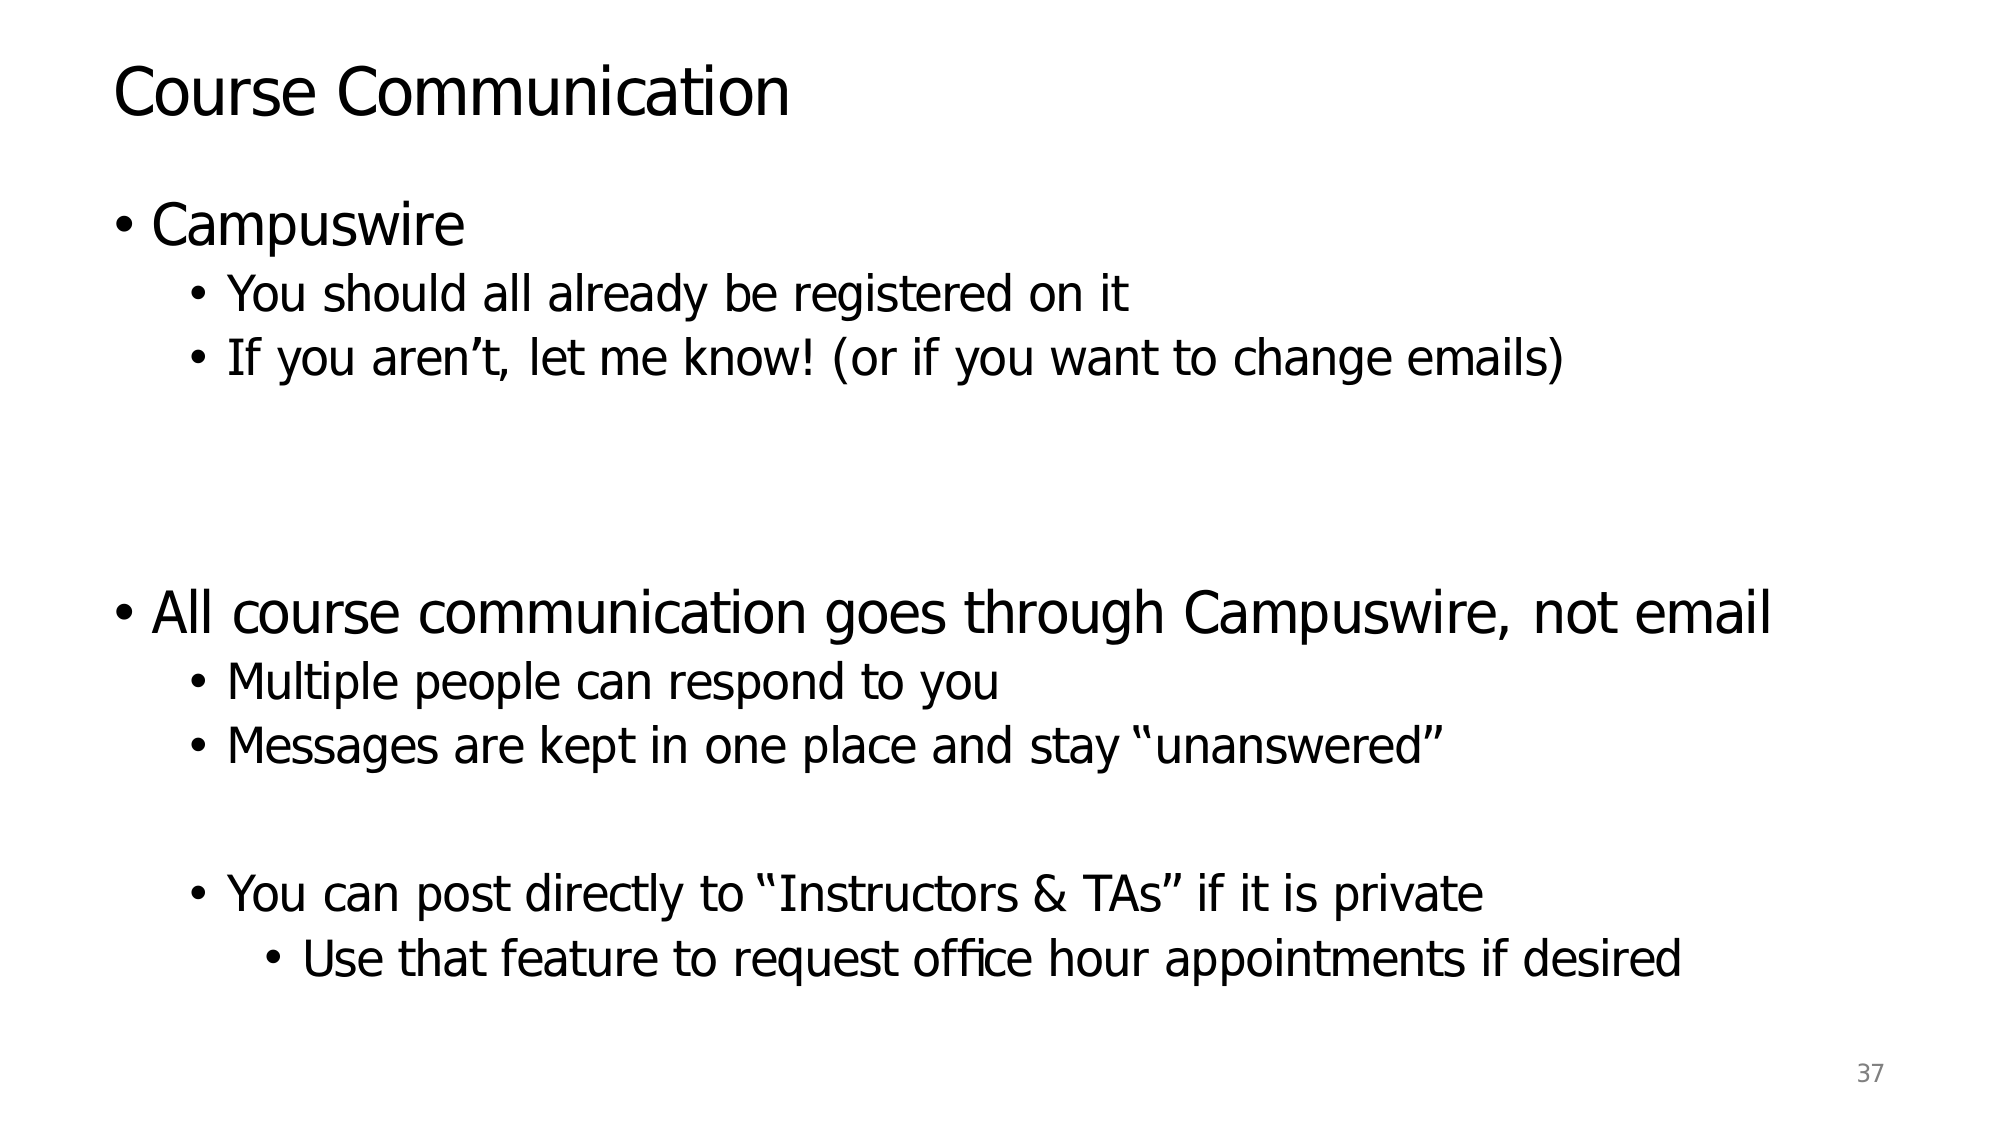

# Course Communication
Campuswire
You should all already be registered on it
If you aren’t, let me know! (or if you want to change emails)

All course communication goes through Campuswire, not email
Multiple people can respond to you
Messages are kept in one place and stay “unanswered”

You can post directly to “Instructors & TAs” if it is private
Use that feature to request office hour appointments if desired
37